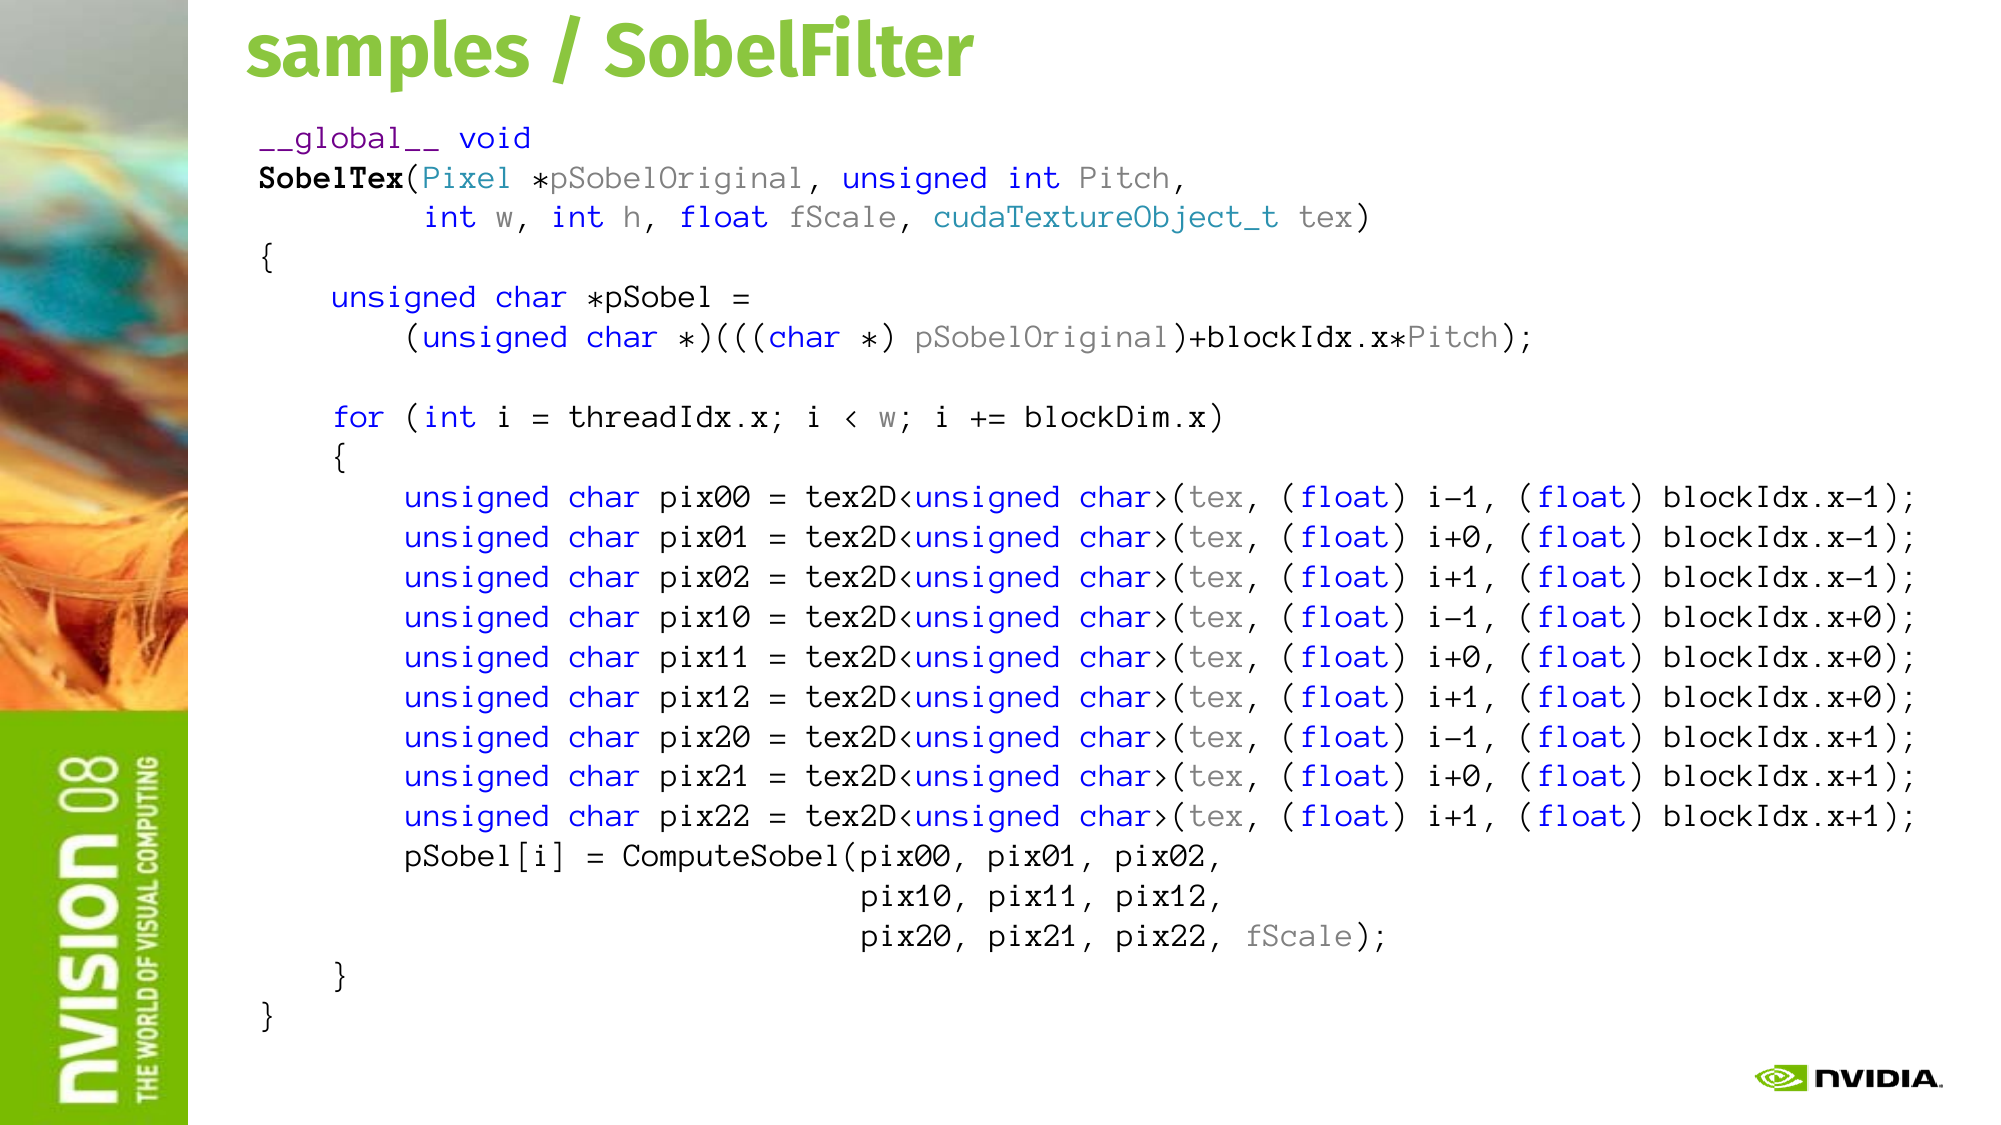

# samples / SobelFilter
__global__ void
SobelTex(Pixel *pSobelOriginal, unsigned int Pitch,
         int w, int h, float fScale, cudaTextureObject_t tex)
{
    unsigned char *pSobel =
        (unsigned char *)(((char *) pSobelOriginal)+blockIdx.x*Pitch);

    for (int i = threadIdx.x; i < w; i += blockDim.x)
    {
        unsigned char pix00 = tex2D<unsigned char>(tex, (float) i-1, (float) blockIdx.x-1);
        unsigned char pix01 = tex2D<unsigned char>(tex, (float) i+0, (float) blockIdx.x-1);
        unsigned char pix02 = tex2D<unsigned char>(tex, (float) i+1, (float) blockIdx.x-1);
        unsigned char pix10 = tex2D<unsigned char>(tex, (float) i-1, (float) blockIdx.x+0);
        unsigned char pix11 = tex2D<unsigned char>(tex, (float) i+0, (float) blockIdx.x+0);
        unsigned char pix12 = tex2D<unsigned char>(tex, (float) i+1, (float) blockIdx.x+0);
        unsigned char pix20 = tex2D<unsigned char>(tex, (float) i-1, (float) blockIdx.x+1);
        unsigned char pix21 = tex2D<unsigned char>(tex, (float) i+0, (float) blockIdx.x+1);
        unsigned char pix22 = tex2D<unsigned char>(tex, (float) i+1, (float) blockIdx.x+1);
        pSobel[i] = ComputeSobel(pix00, pix01, pix02,
                                 pix10, pix11, pix12,
                                 pix20, pix21, pix22, fScale);
    }
}